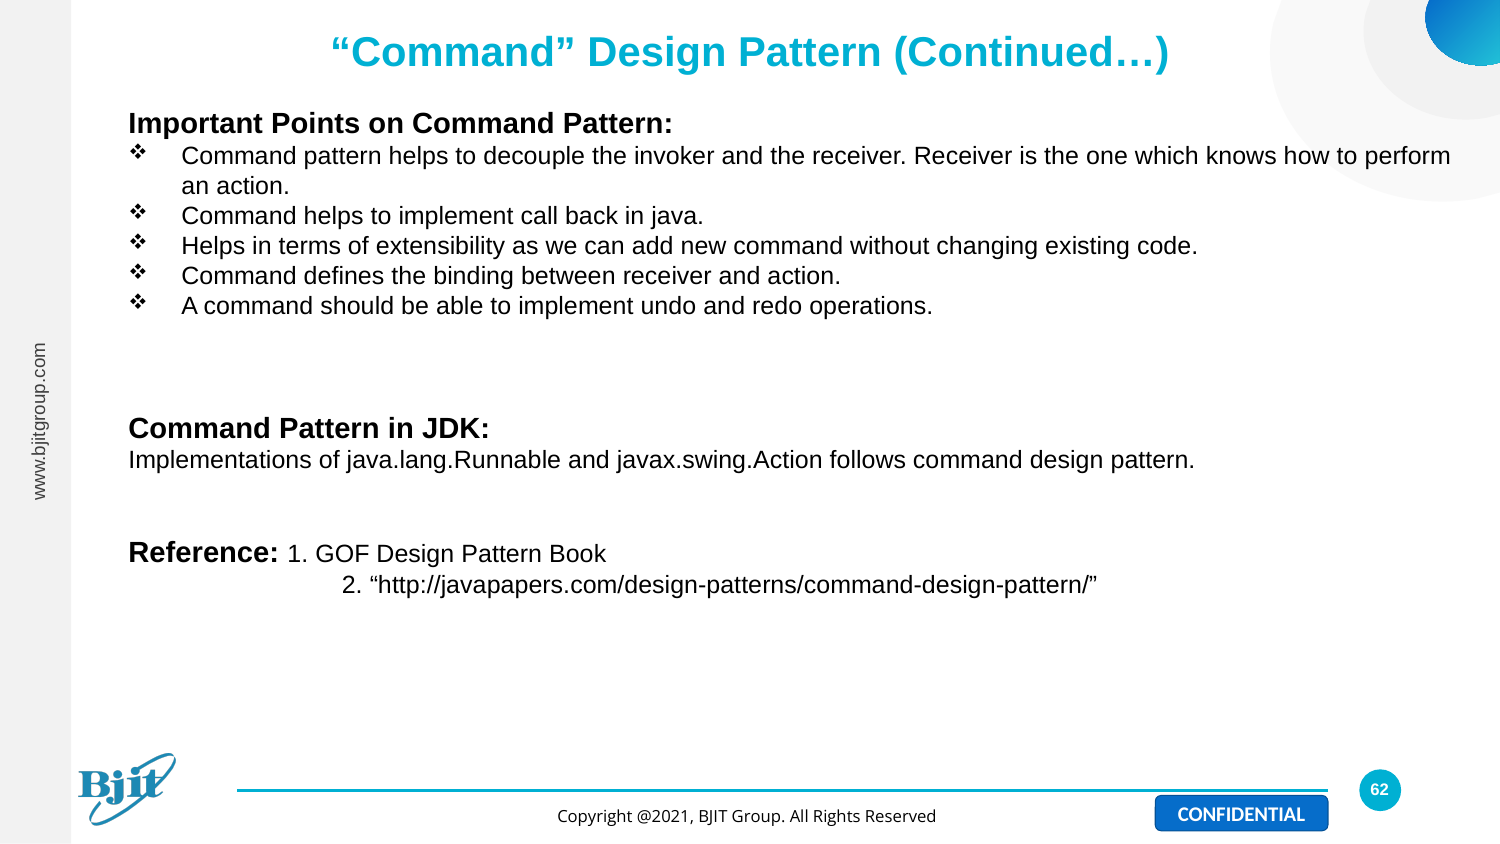

# “Command” Design Pattern (Continued…)
Important Points on Command Pattern:
Command pattern helps to decouple the invoker and the receiver. Receiver is the one which knows how to perform an action.
Command helps to implement call back in java.
Helps in terms of extensibility as we can add new command without changing existing code.
Command defines the binding between receiver and action.
A command should be able to implement undo and redo operations.

Command Pattern in JDK:
Implementations of java.lang.Runnable and javax.swing.Action follows command design pattern.

Reference: 1. GOF Design Pattern Book
                       2. “http://javapapers.com/design-patterns/command-design-pattern/”